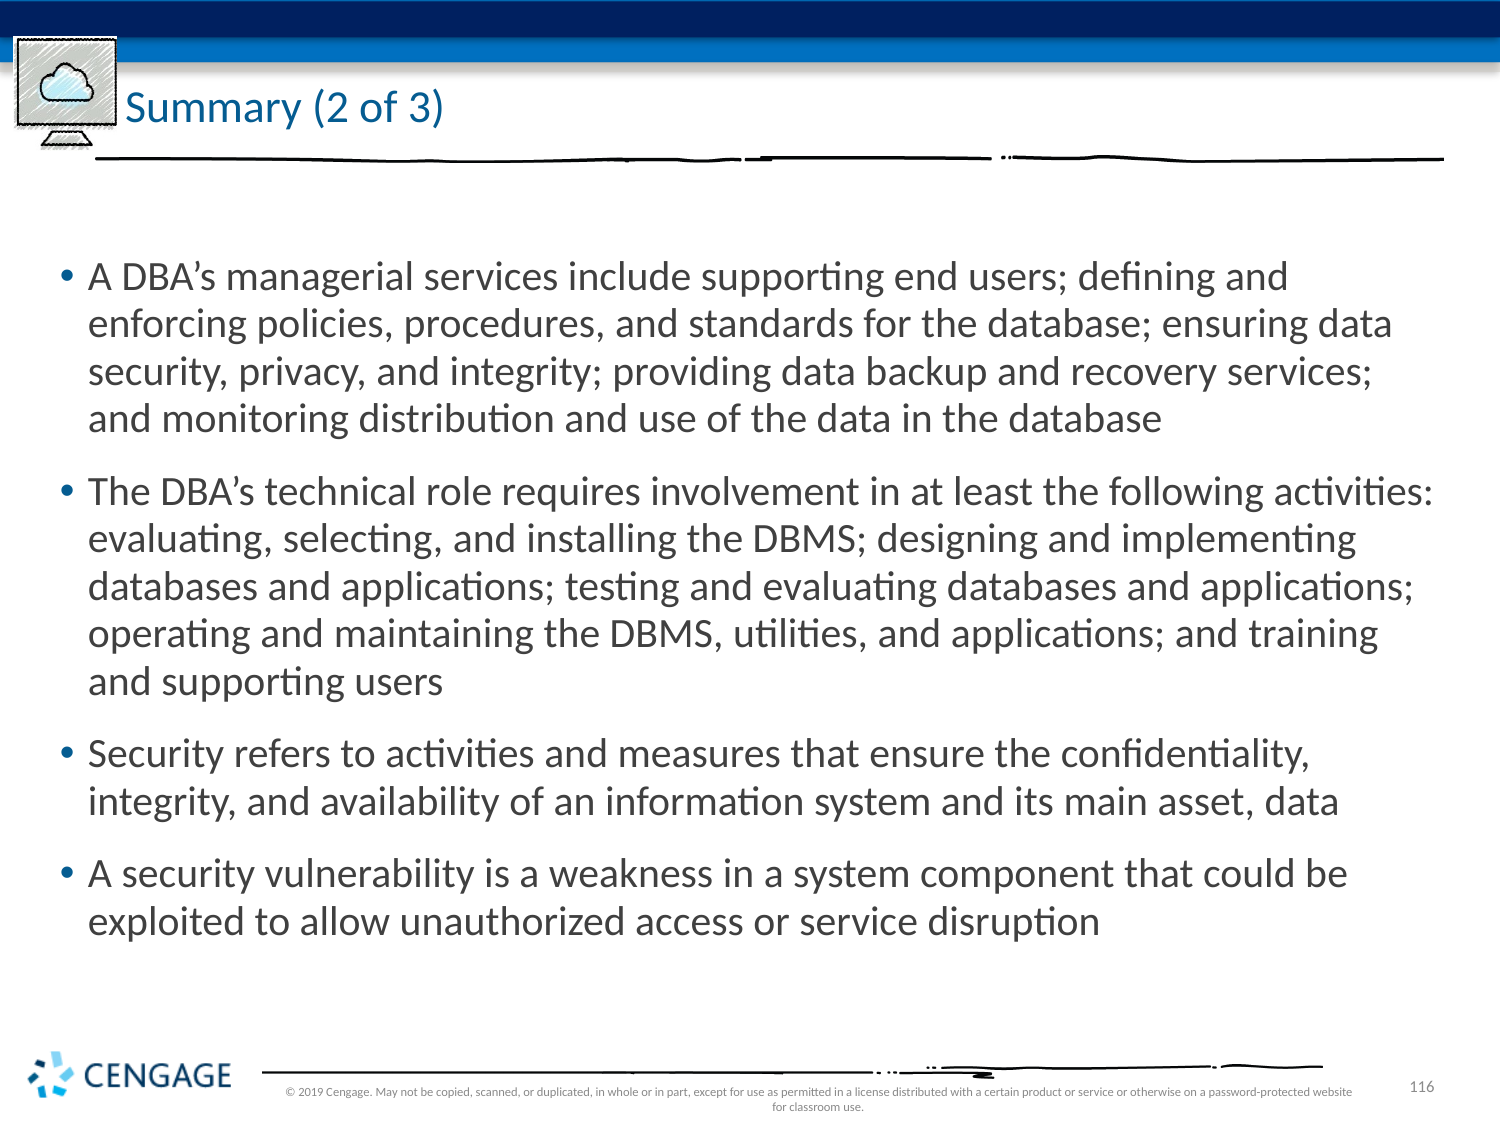

# Summary (2 of 3)
A DBA’s managerial services include supporting end users; defining and enforcing policies, procedures, and standards for the database; ensuring data security, privacy, and integrity; providing data backup and recovery services; and monitoring distribution and use of the data in the database
The DBA’s technical role requires involvement in at least the following activities: evaluating, selecting, and installing the DBMS; designing and implementing databases and applications; testing and evaluating databases and applications; operating and maintaining the DBMS, utilities, and applications; and training and supporting users
Security refers to activities and measures that ensure the confidentiality, integrity, and availability of an information system and its main asset, data
A security vulnerability is a weakness in a system component that could be exploited to allow unauthorized access or service disruption
© 2019 Cengage. May not be copied, scanned, or duplicated, in whole or in part, except for use as permitted in a license distributed with a certain product or service or otherwise on a password-protected website for classroom use.